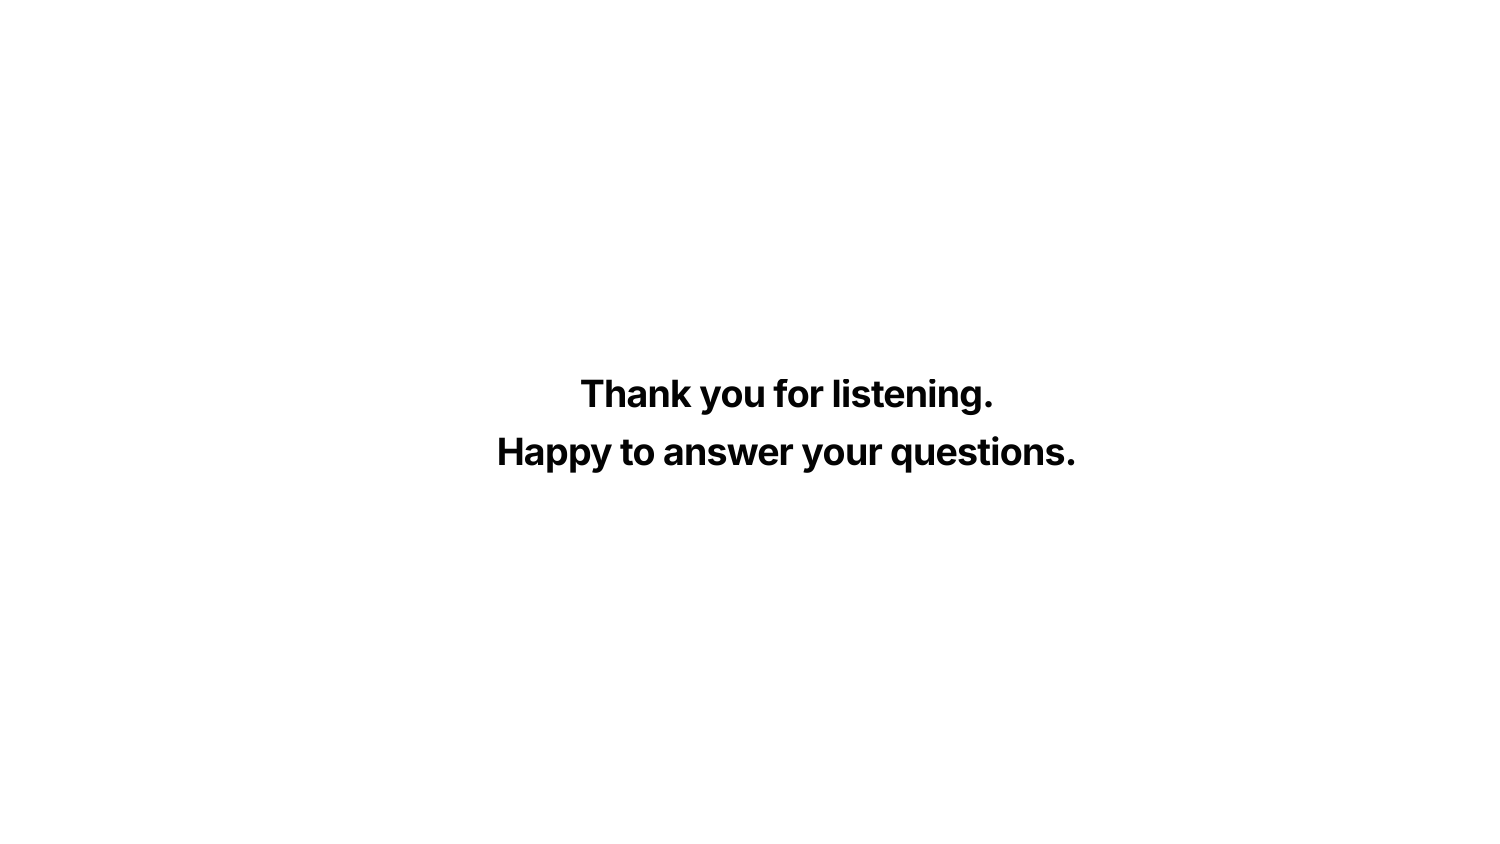

Thank you for listening.
Happy to answer your questions.